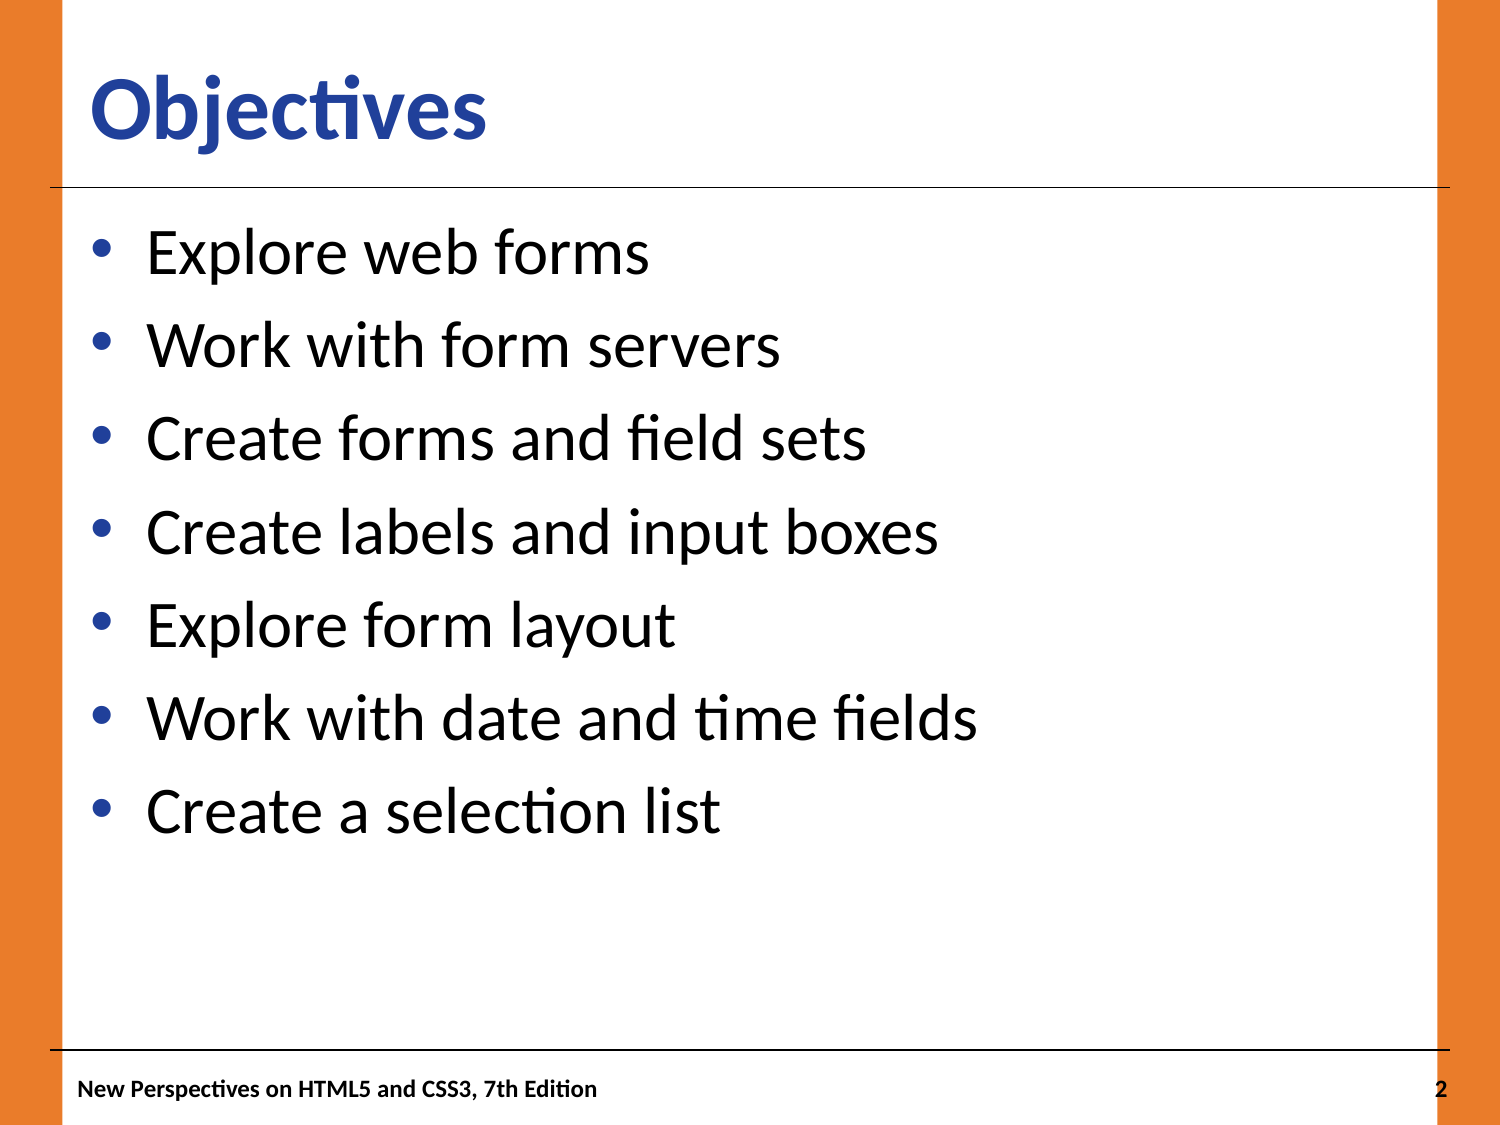

# Objectives
Explore web forms
Work with form servers
Create forms and field sets
Create labels and input boxes
Explore form layout
Work with date and time fields
Create a selection list
New Perspectives on HTML5 and CSS3, 7th Edition
2